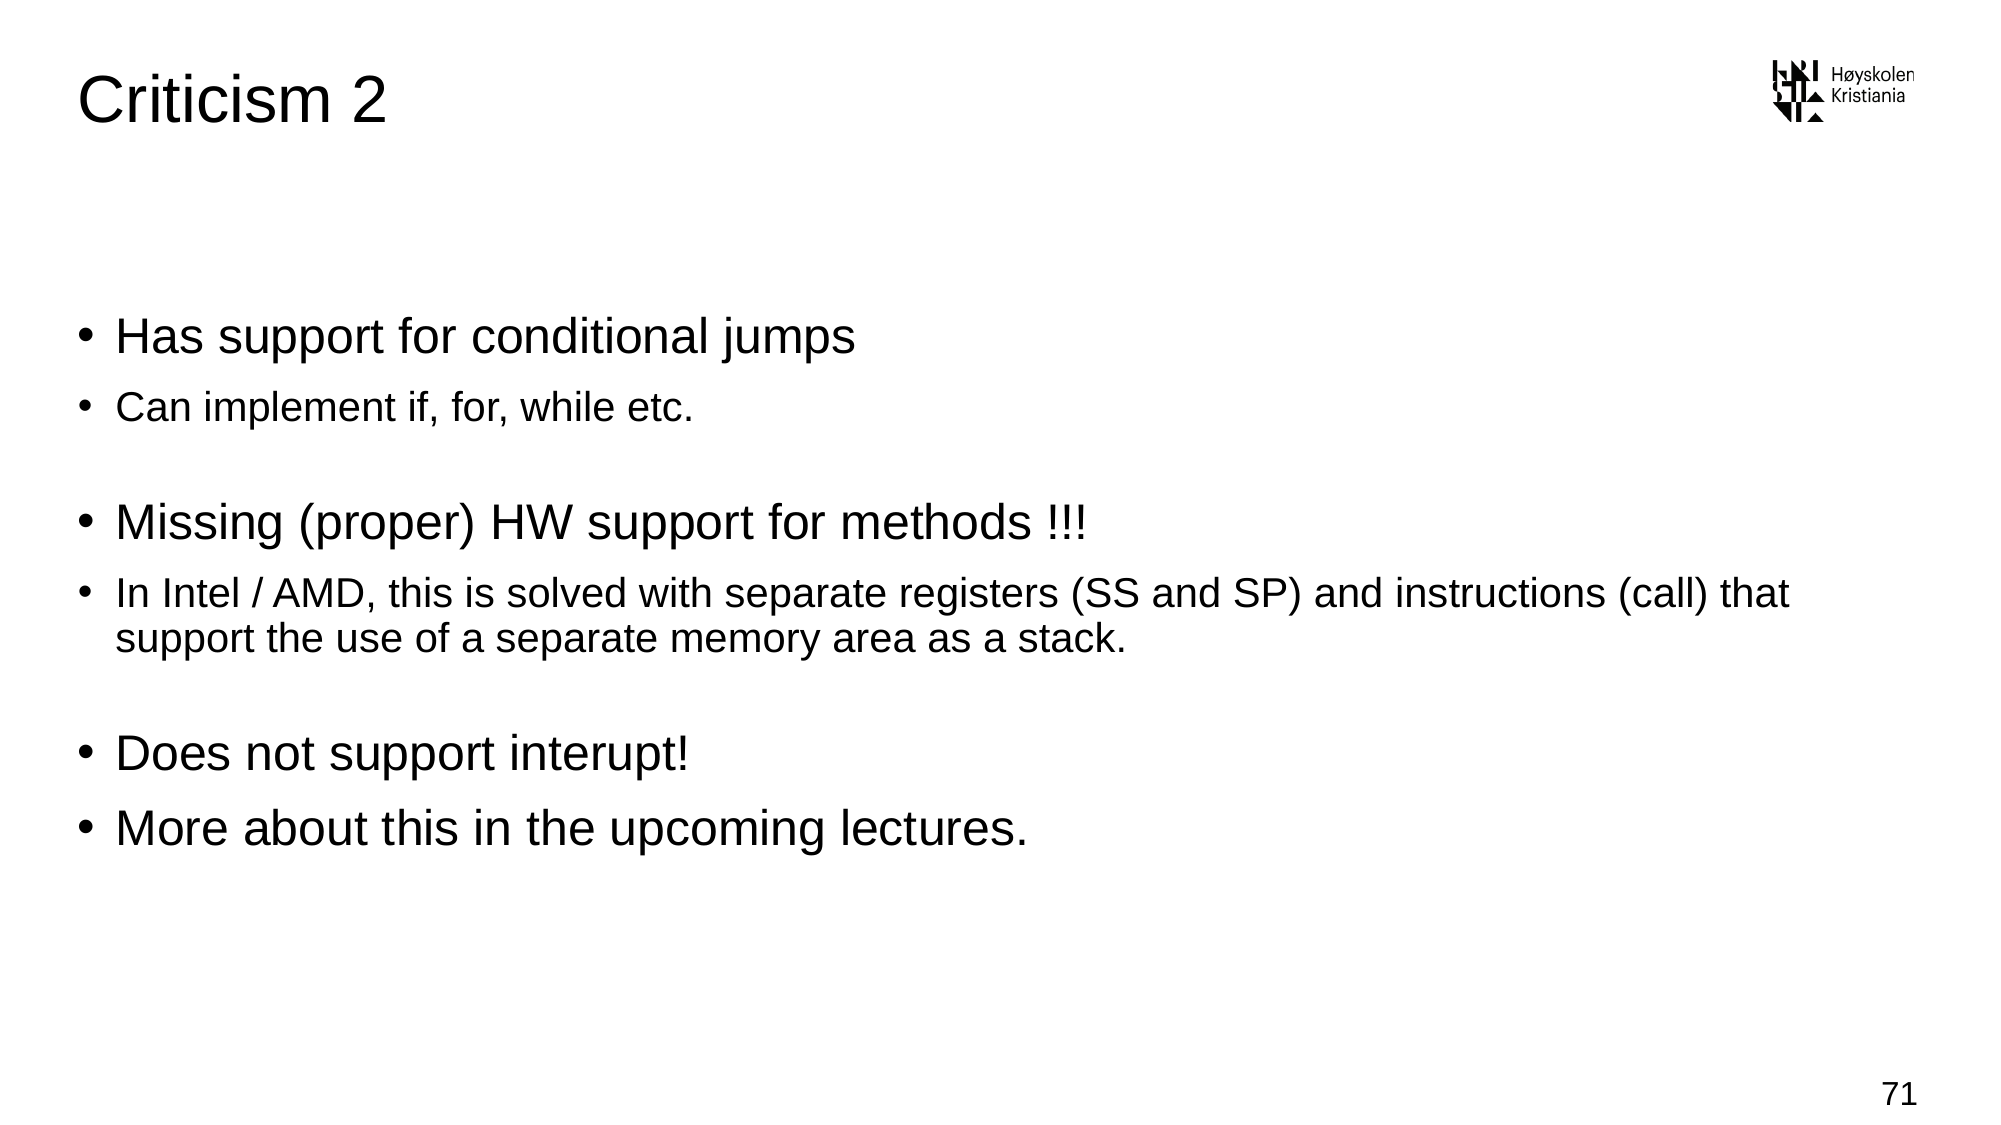

# Criticism 2
Has support for conditional jumps
Can implement if, for, while etc.
Missing (proper) HW support for methods !!!
In Intel / AMD, this is solved with separate registers (SS and SP) and instructions (call) that support the use of a separate memory area as a stack.
Does not support interupt!
More about this in the upcoming lectures.